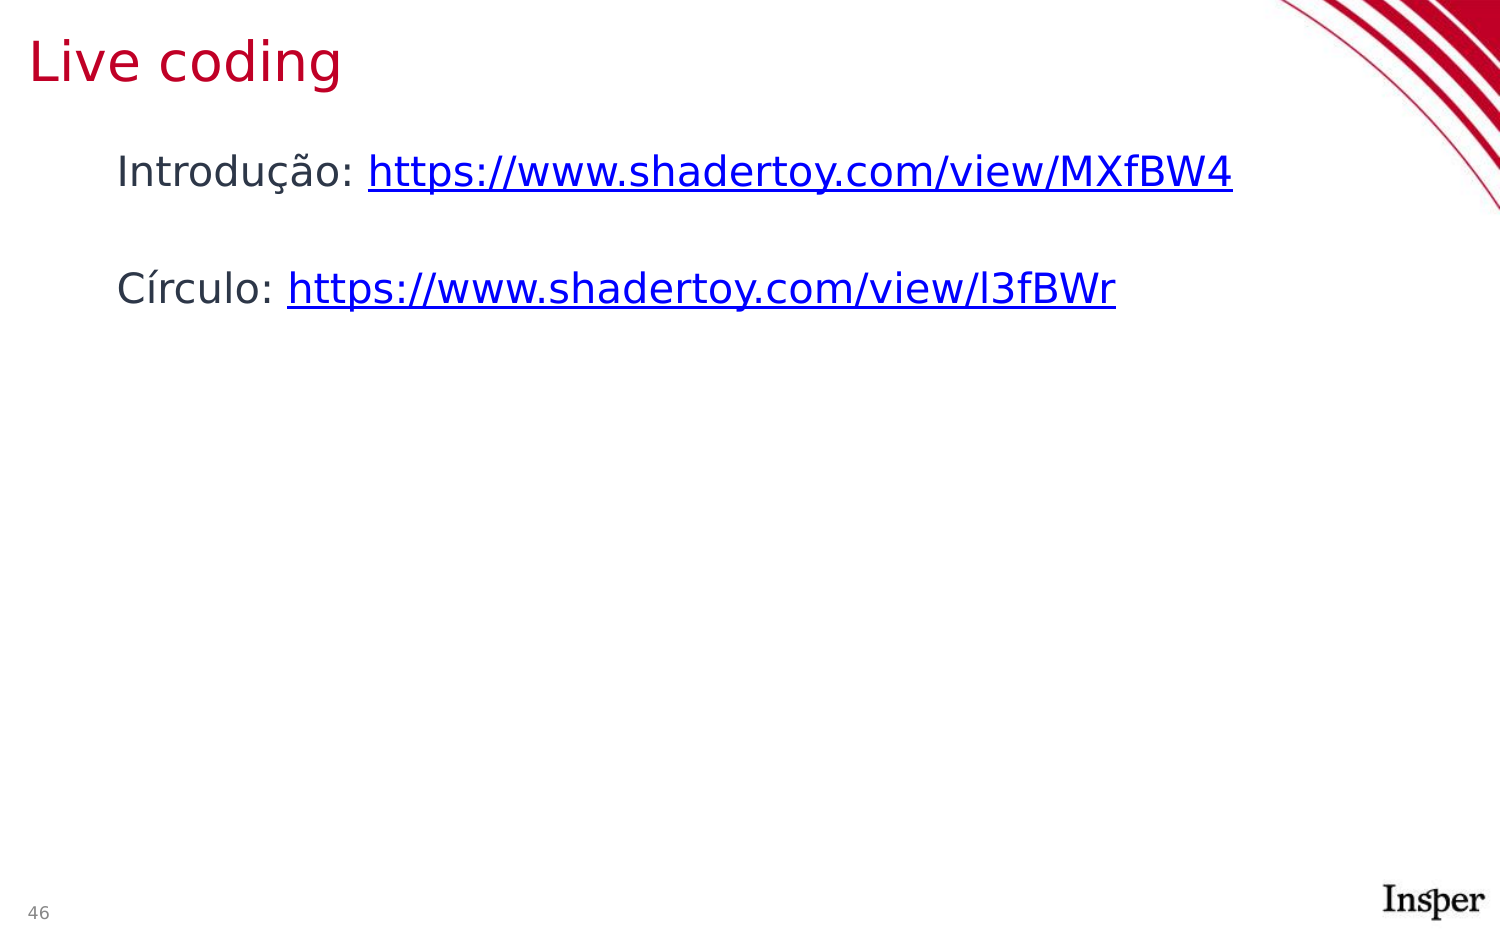

# Live coding
Introdução: https://www.shadertoy.com/view/MXfBW4

Círculo: https://www.shadertoy.com/view/l3fBWr
46